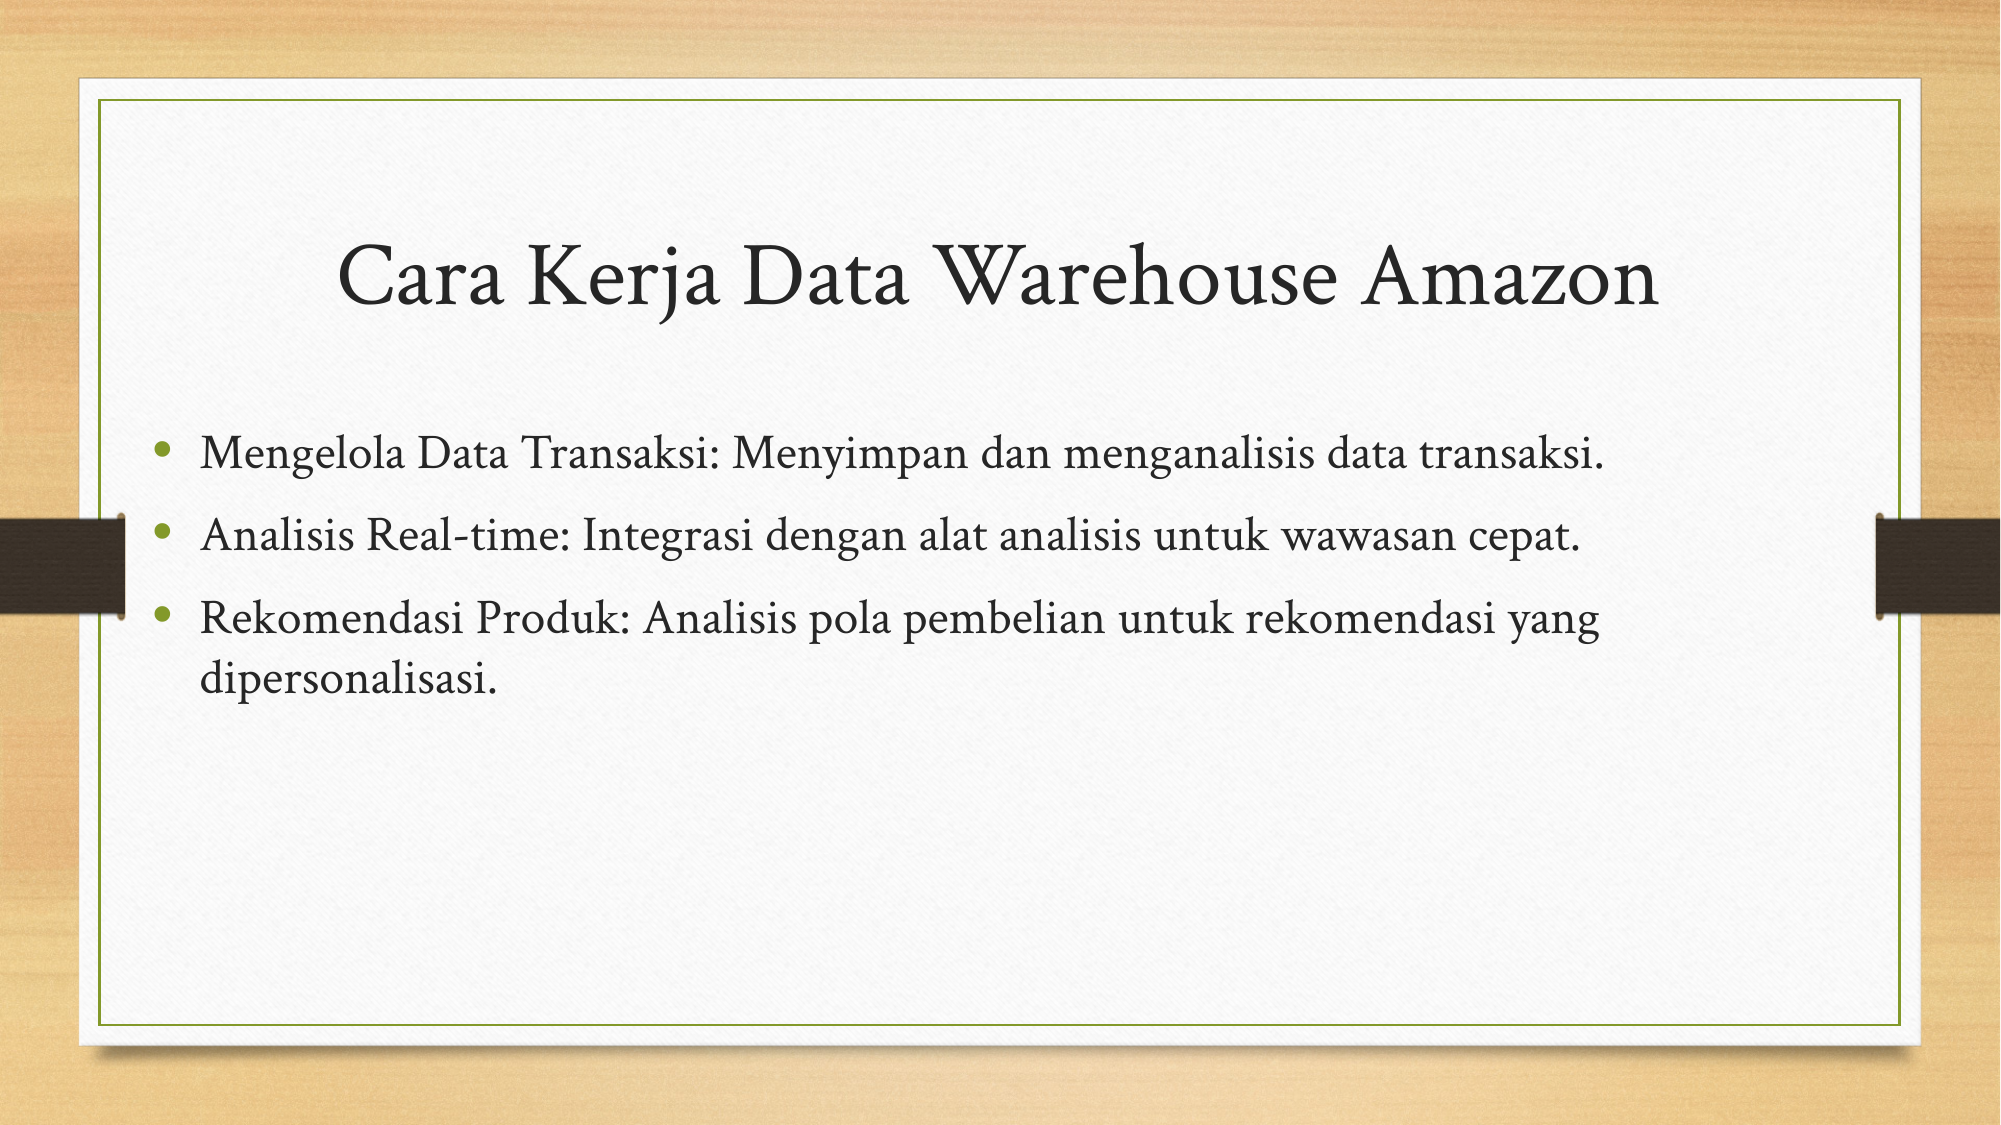

# Cara Kerja Data Warehouse Amazon
Mengelola Data Transaksi: Menyimpan dan menganalisis data transaksi.
Analisis Real-time: Integrasi dengan alat analisis untuk wawasan cepat.
Rekomendasi Produk: Analisis pola pembelian untuk rekomendasi yang dipersonalisasi.